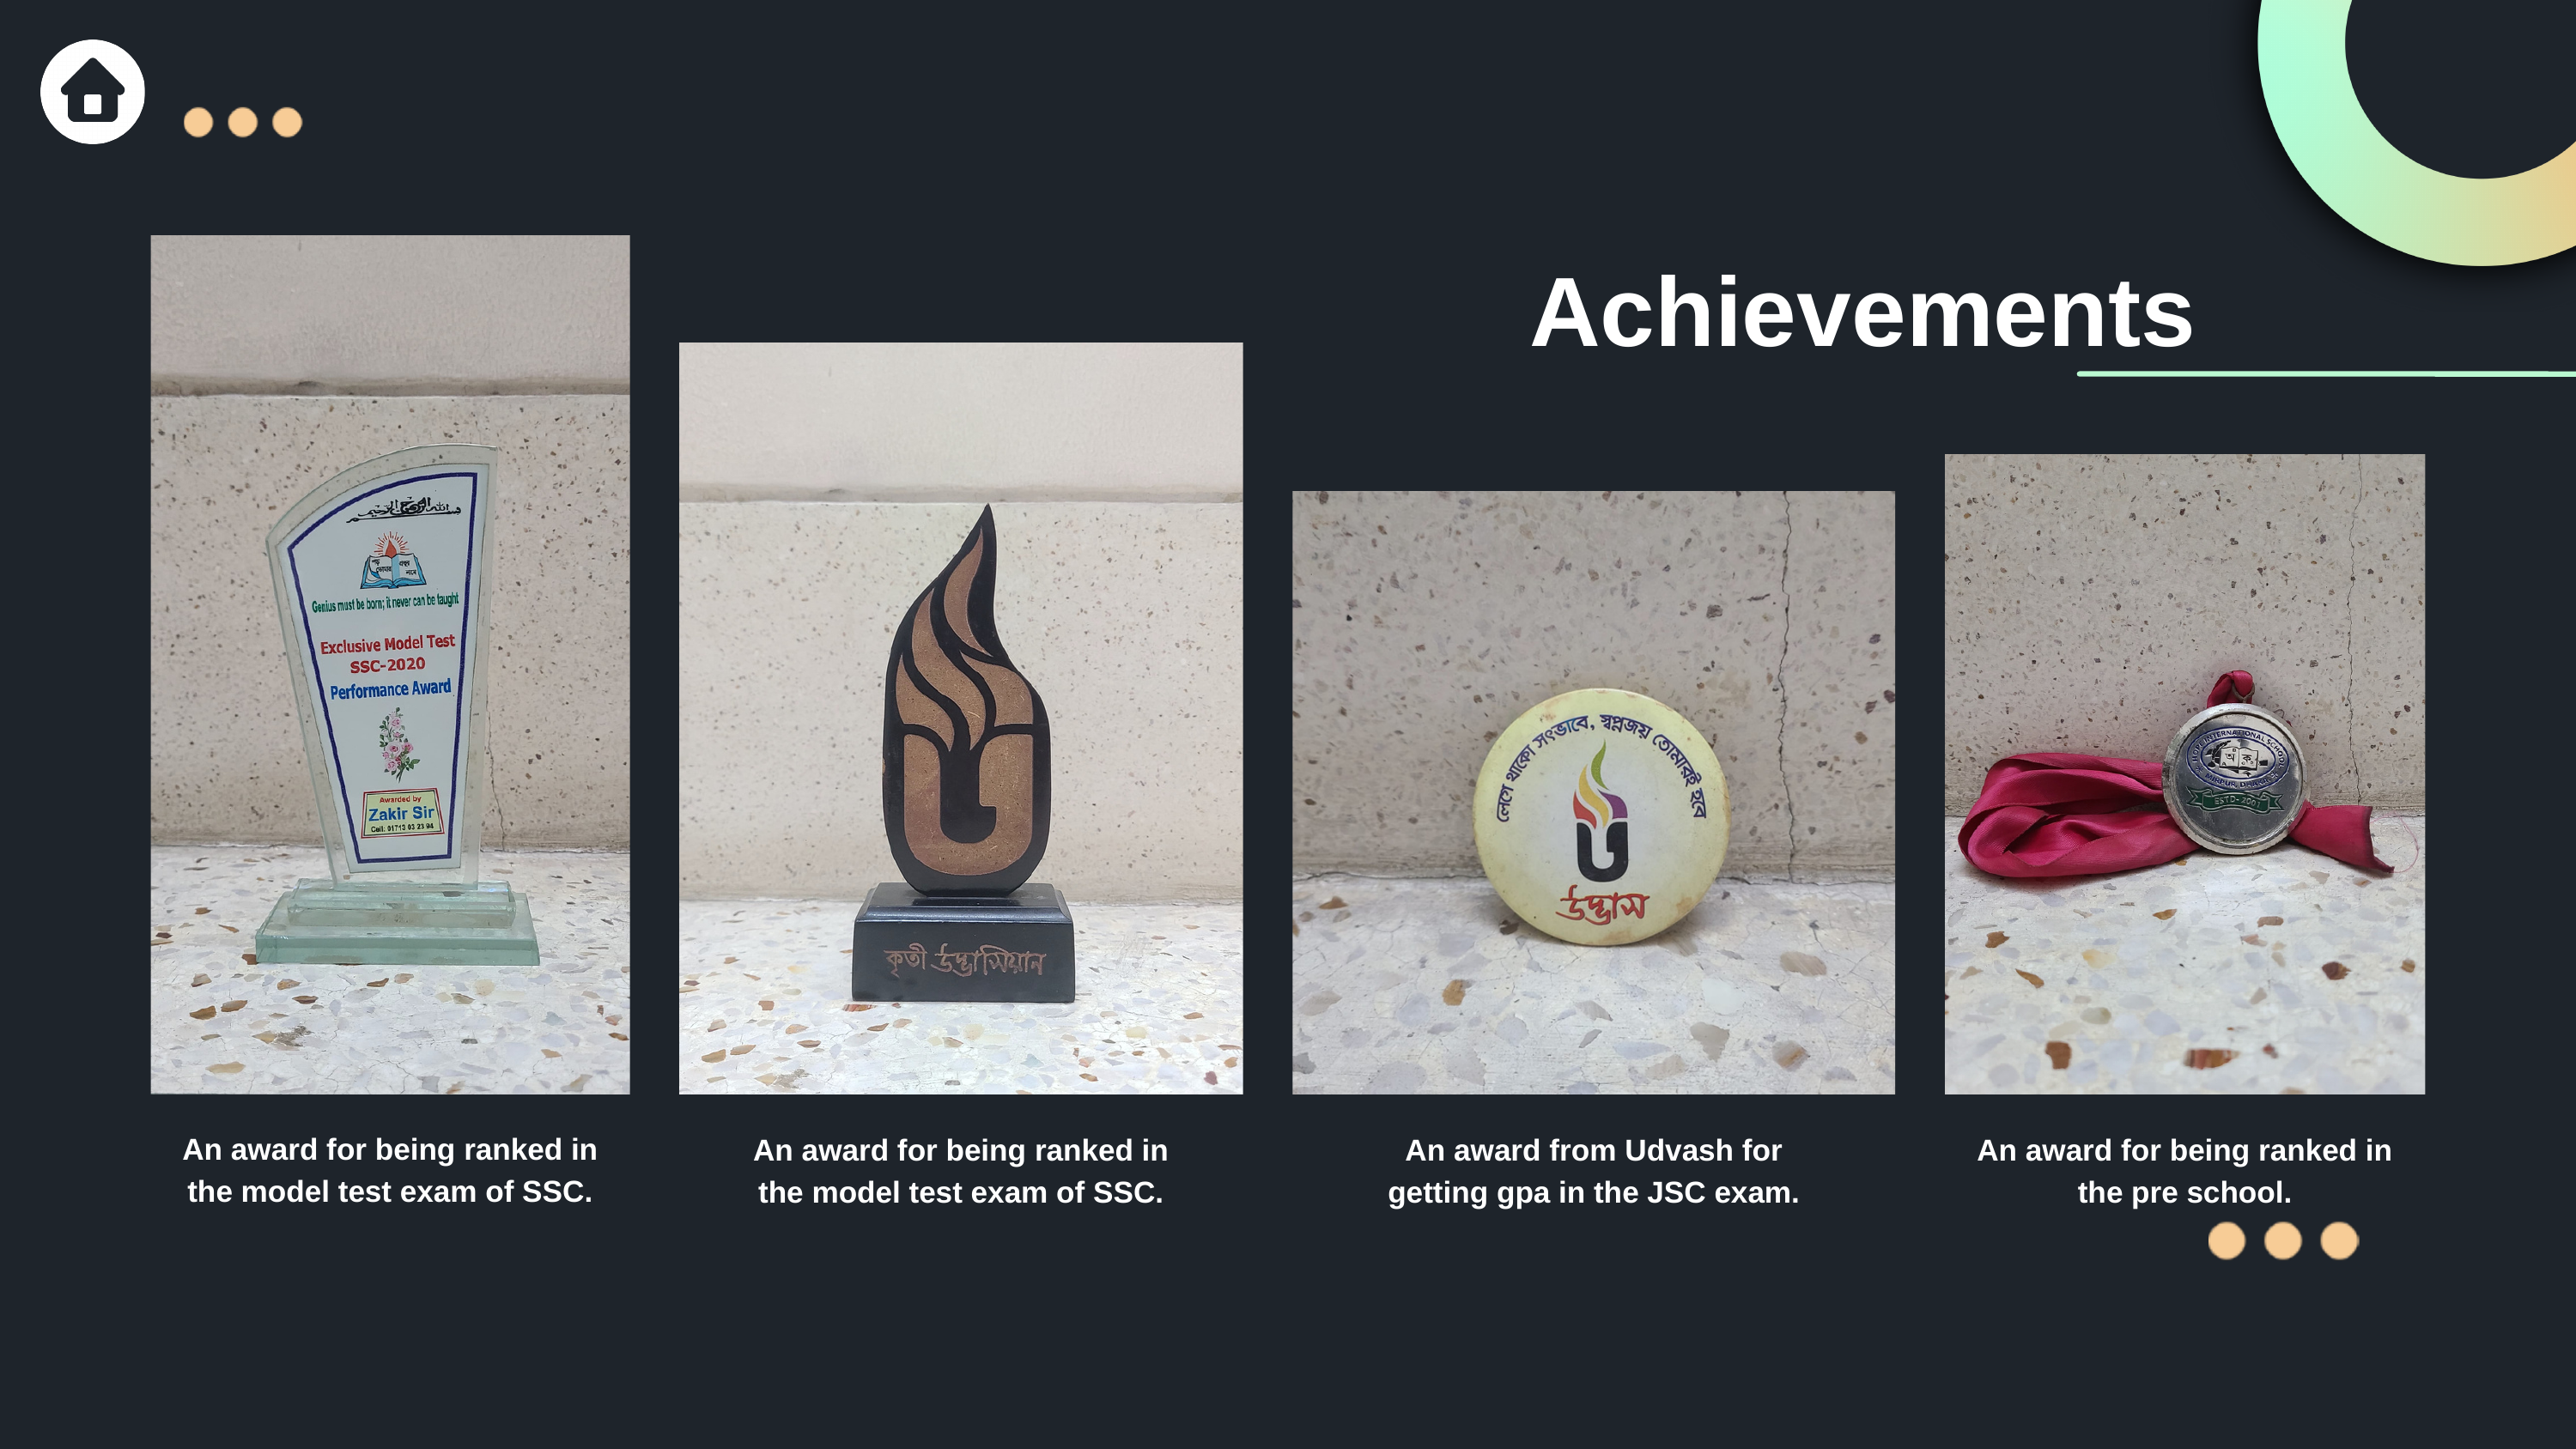

Achievements

An award for being ranked in the model test exam of SSC.

An award for being ranked in the pre school.

An award from Udvash for getting gpa in the JSC exam.
An award for being ranked in the model test exam of SSC.